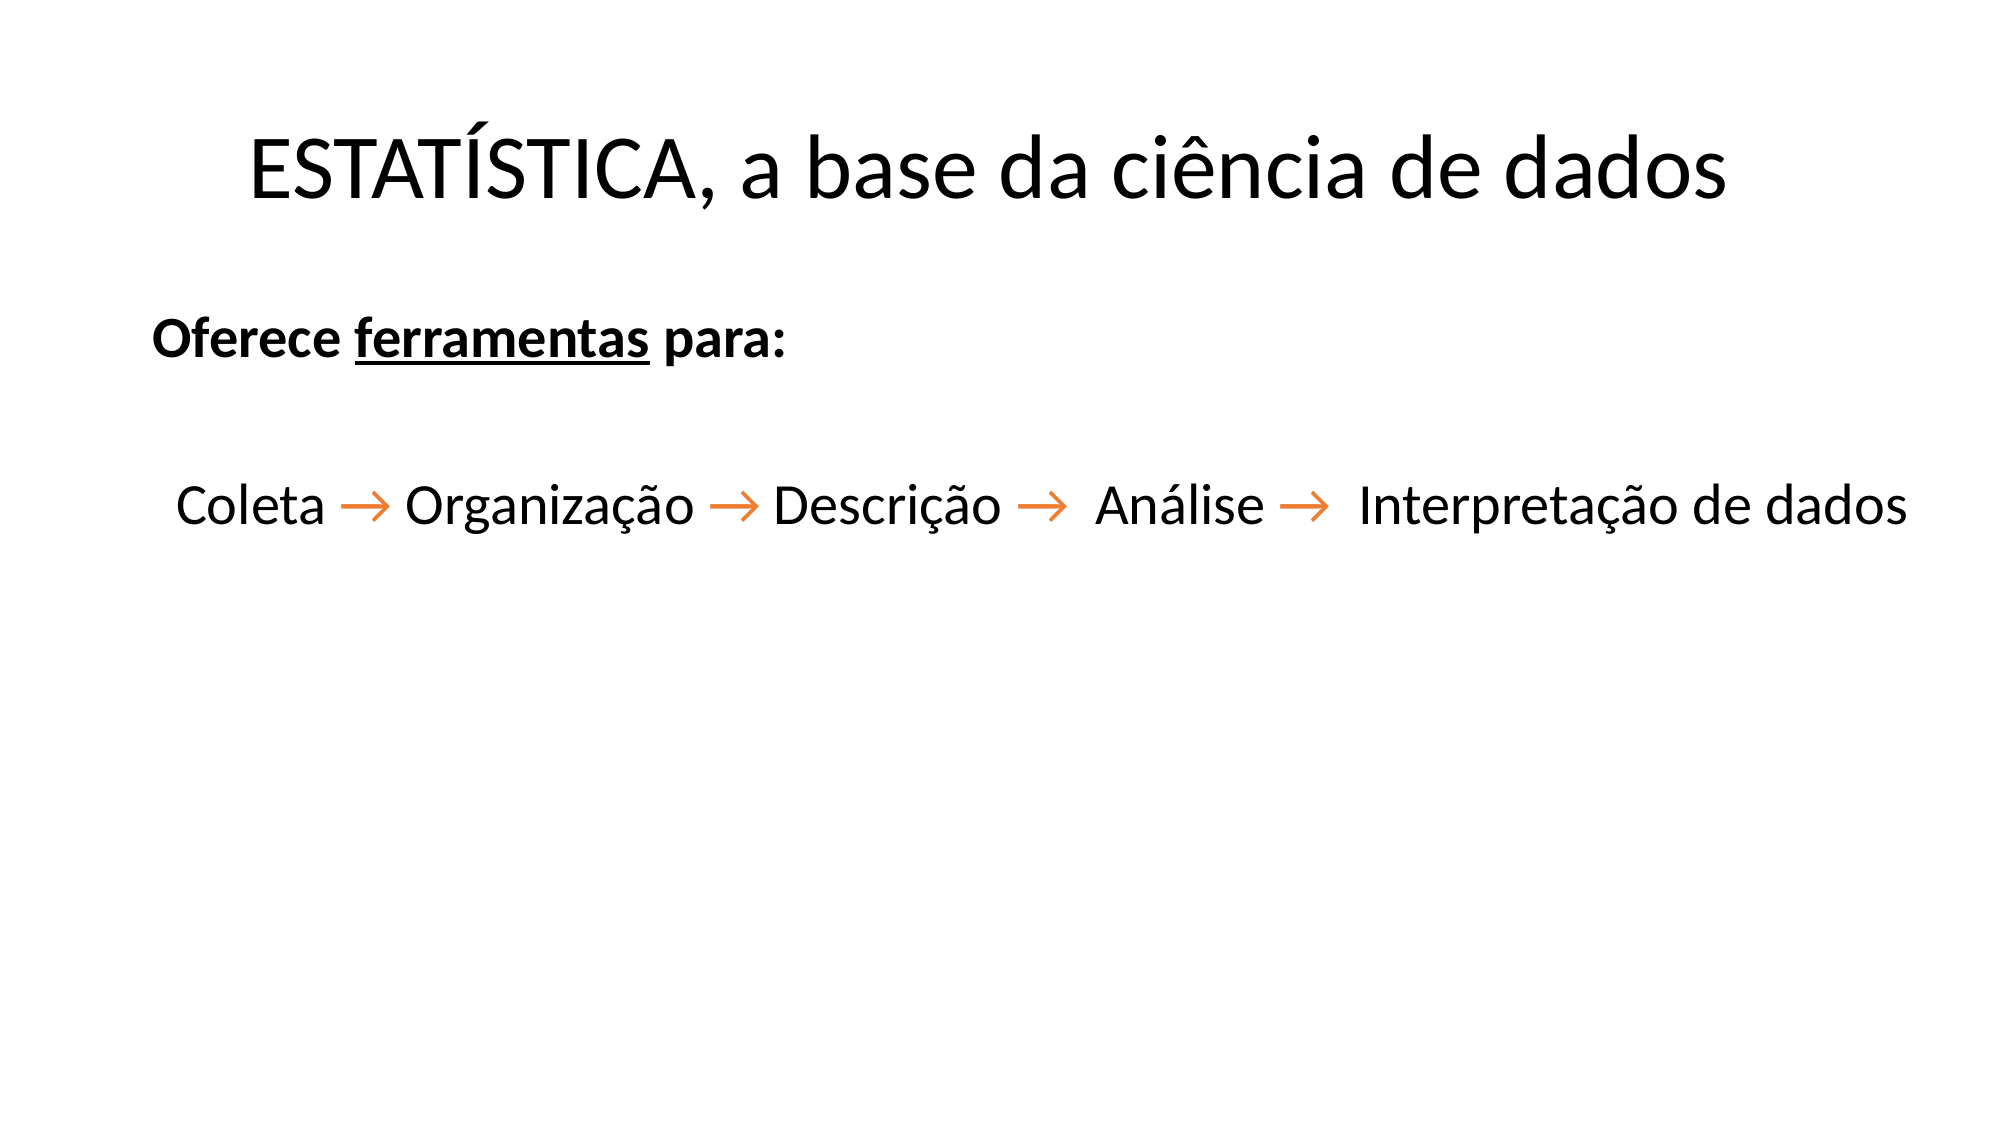

# ESTATÍSTICA, a base da ciência de dados
Oferece ferramentas para:

Coleta → Organização → Descrição →  Análise →  Interpretação de dados